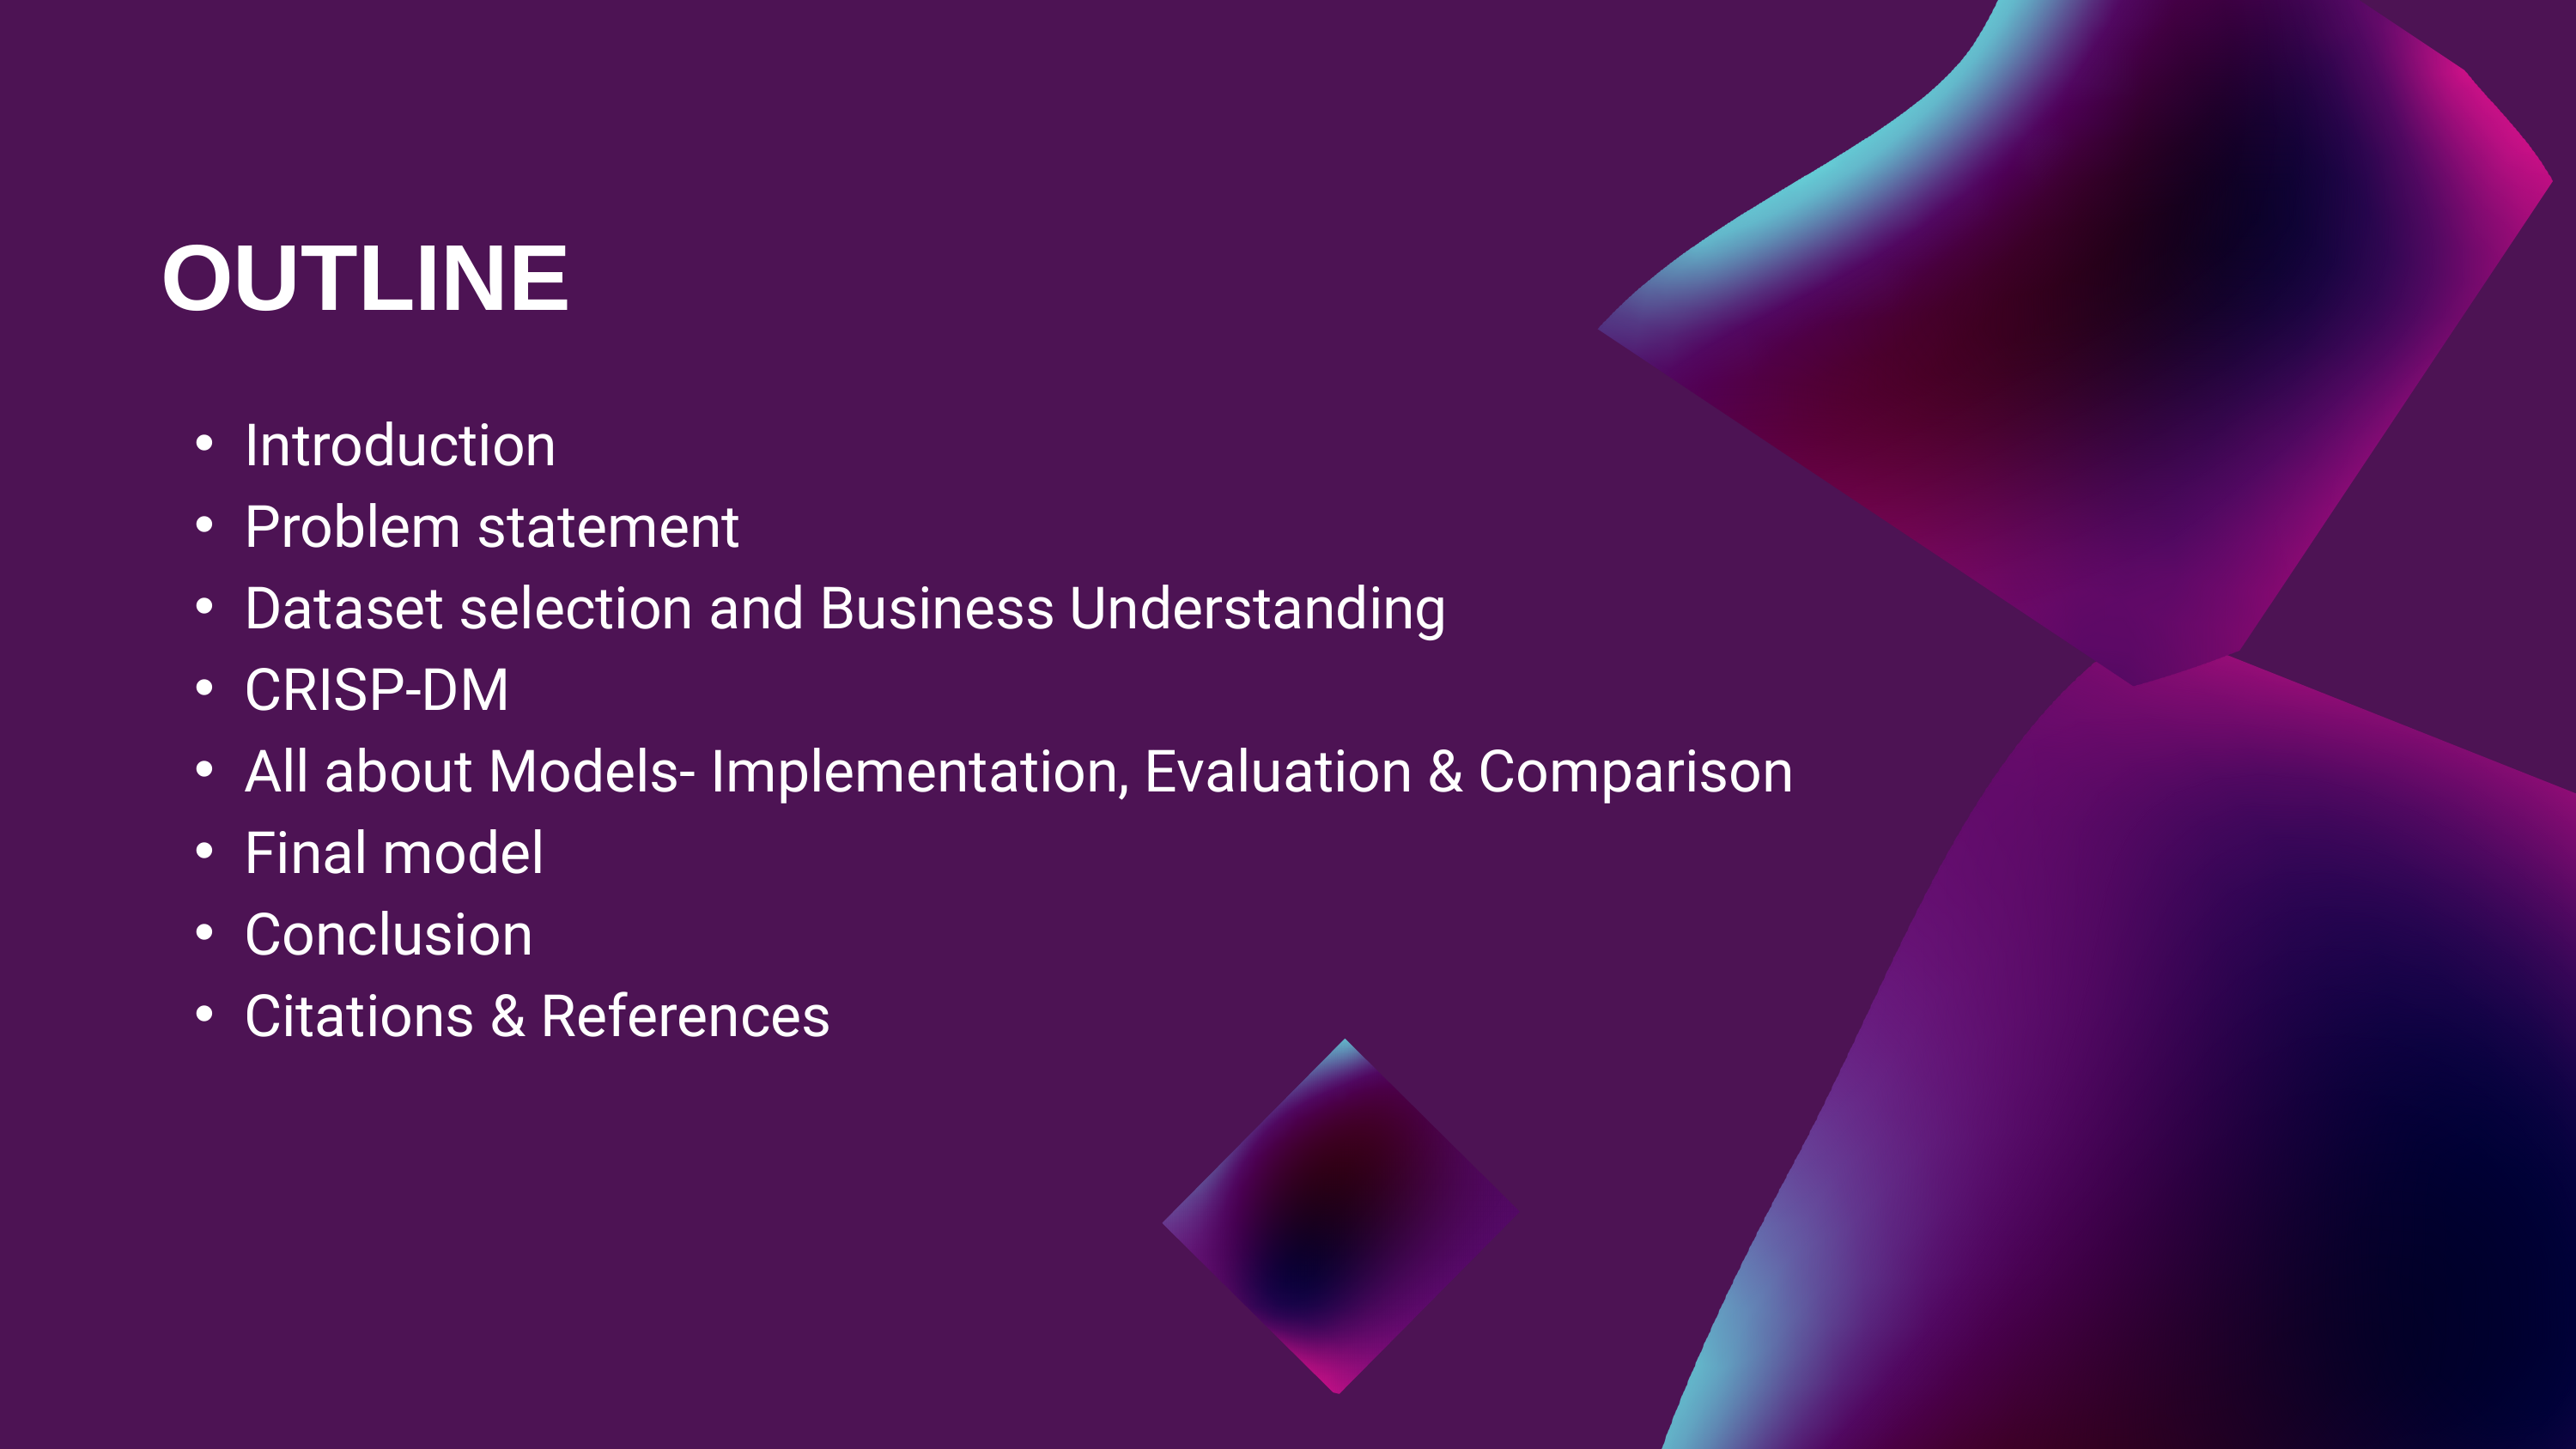

OUTLINE
Introduction
Problem statement
Dataset selection and Business Understanding
CRISP-DM
All about Models- Implementation, Evaluation & Comparison
Final model
Conclusion
Citations & References